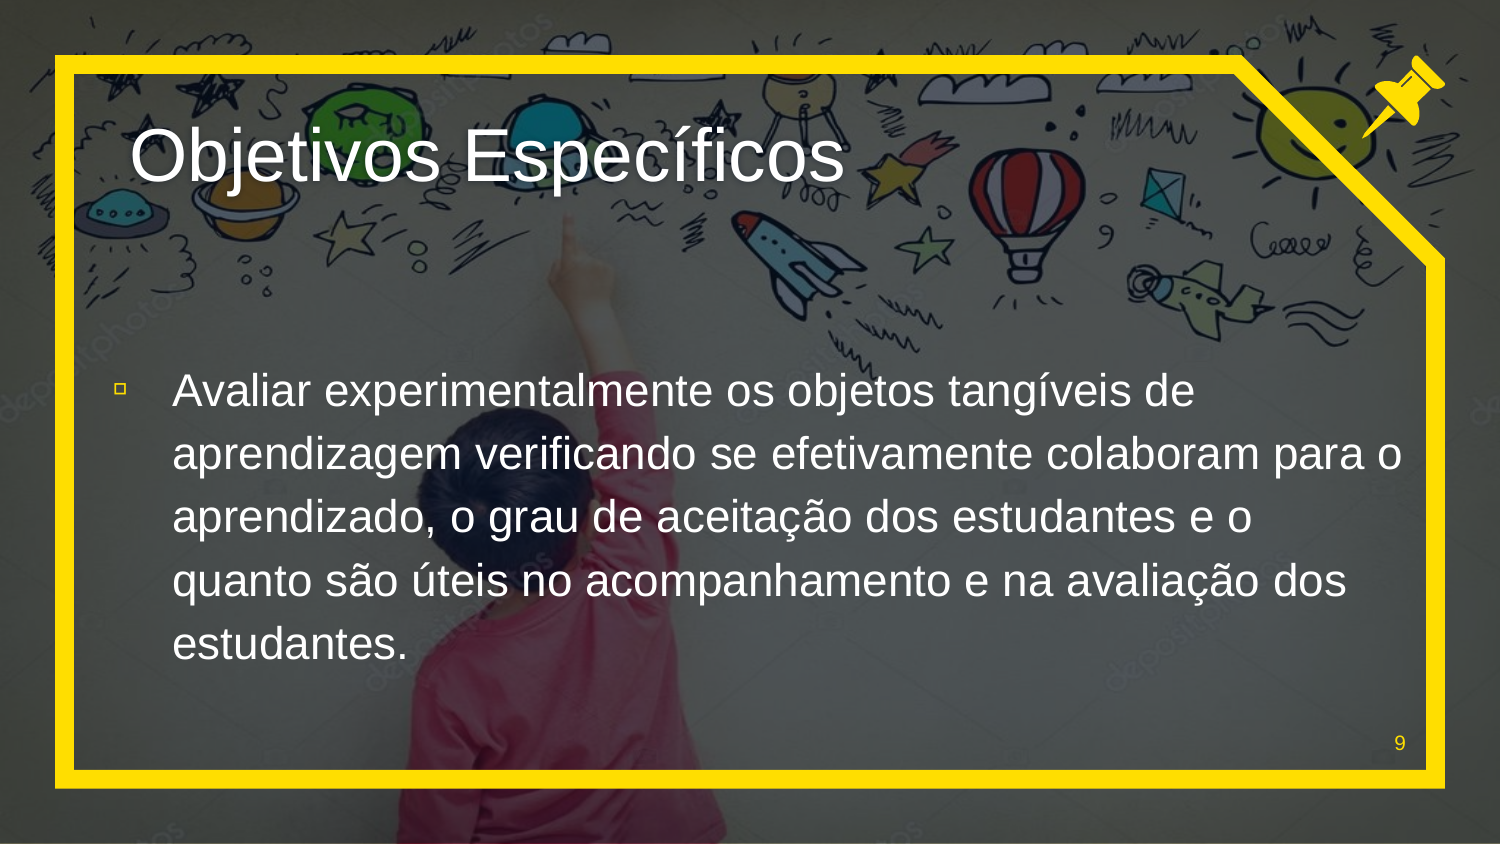

# Objetivos Específicos
Avaliar experimentalmente os objetos tangíveis de aprendizagem verificando se efetivamente colaboram para o aprendizado, o grau de aceitação dos estudantes e o quanto são úteis no acompanhamento e na avaliação dos estudantes.
9